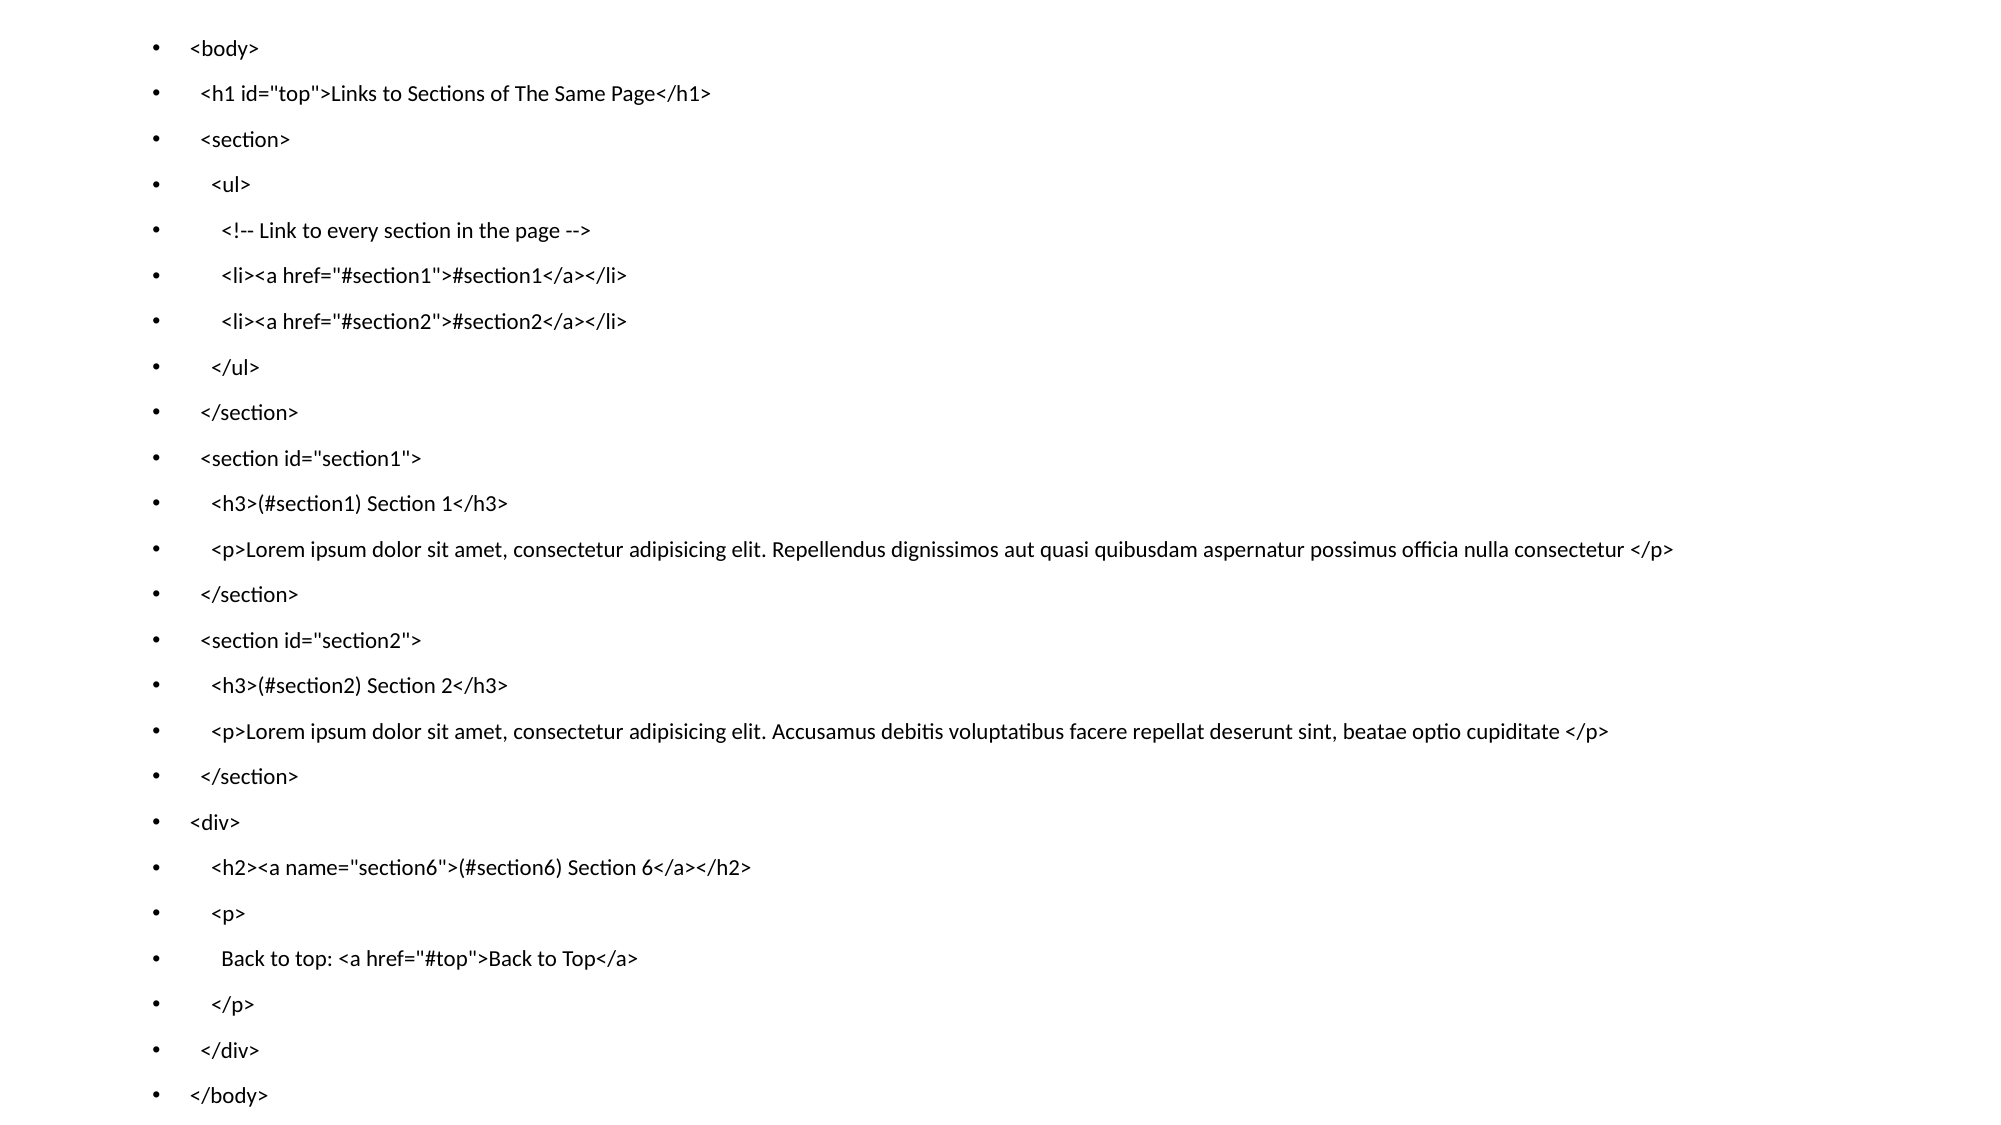

<body>
  <h1 id="top">Links to Sections of The Same Page</h1>
  <section>
    <ul>
      <!-- Link to every section in the page -->
      <li><a href="#section1">#section1</a></li>
      <li><a href="#section2">#section2</a></li>
    </ul>
  </section>
  <section id="section1">
    <h3>(#section1) Section 1</h3>
    <p>Lorem ipsum dolor sit amet, consectetur adipisicing elit. Repellendus dignissimos aut quasi quibusdam aspernatur possimus officia nulla consectetur </p>
  </section>
  <section id="section2">
    <h3>(#section2) Section 2</h3>
    <p>Lorem ipsum dolor sit amet, consectetur adipisicing elit. Accusamus debitis voluptatibus facere repellat deserunt sint, beatae optio cupiditate </p>
  </section>
<div>
    <h2><a name="section6">(#section6) Section 6</a></h2>
    <p>
      Back to top: <a href="#top">Back to Top</a>
    </p>
  </div>
</body>